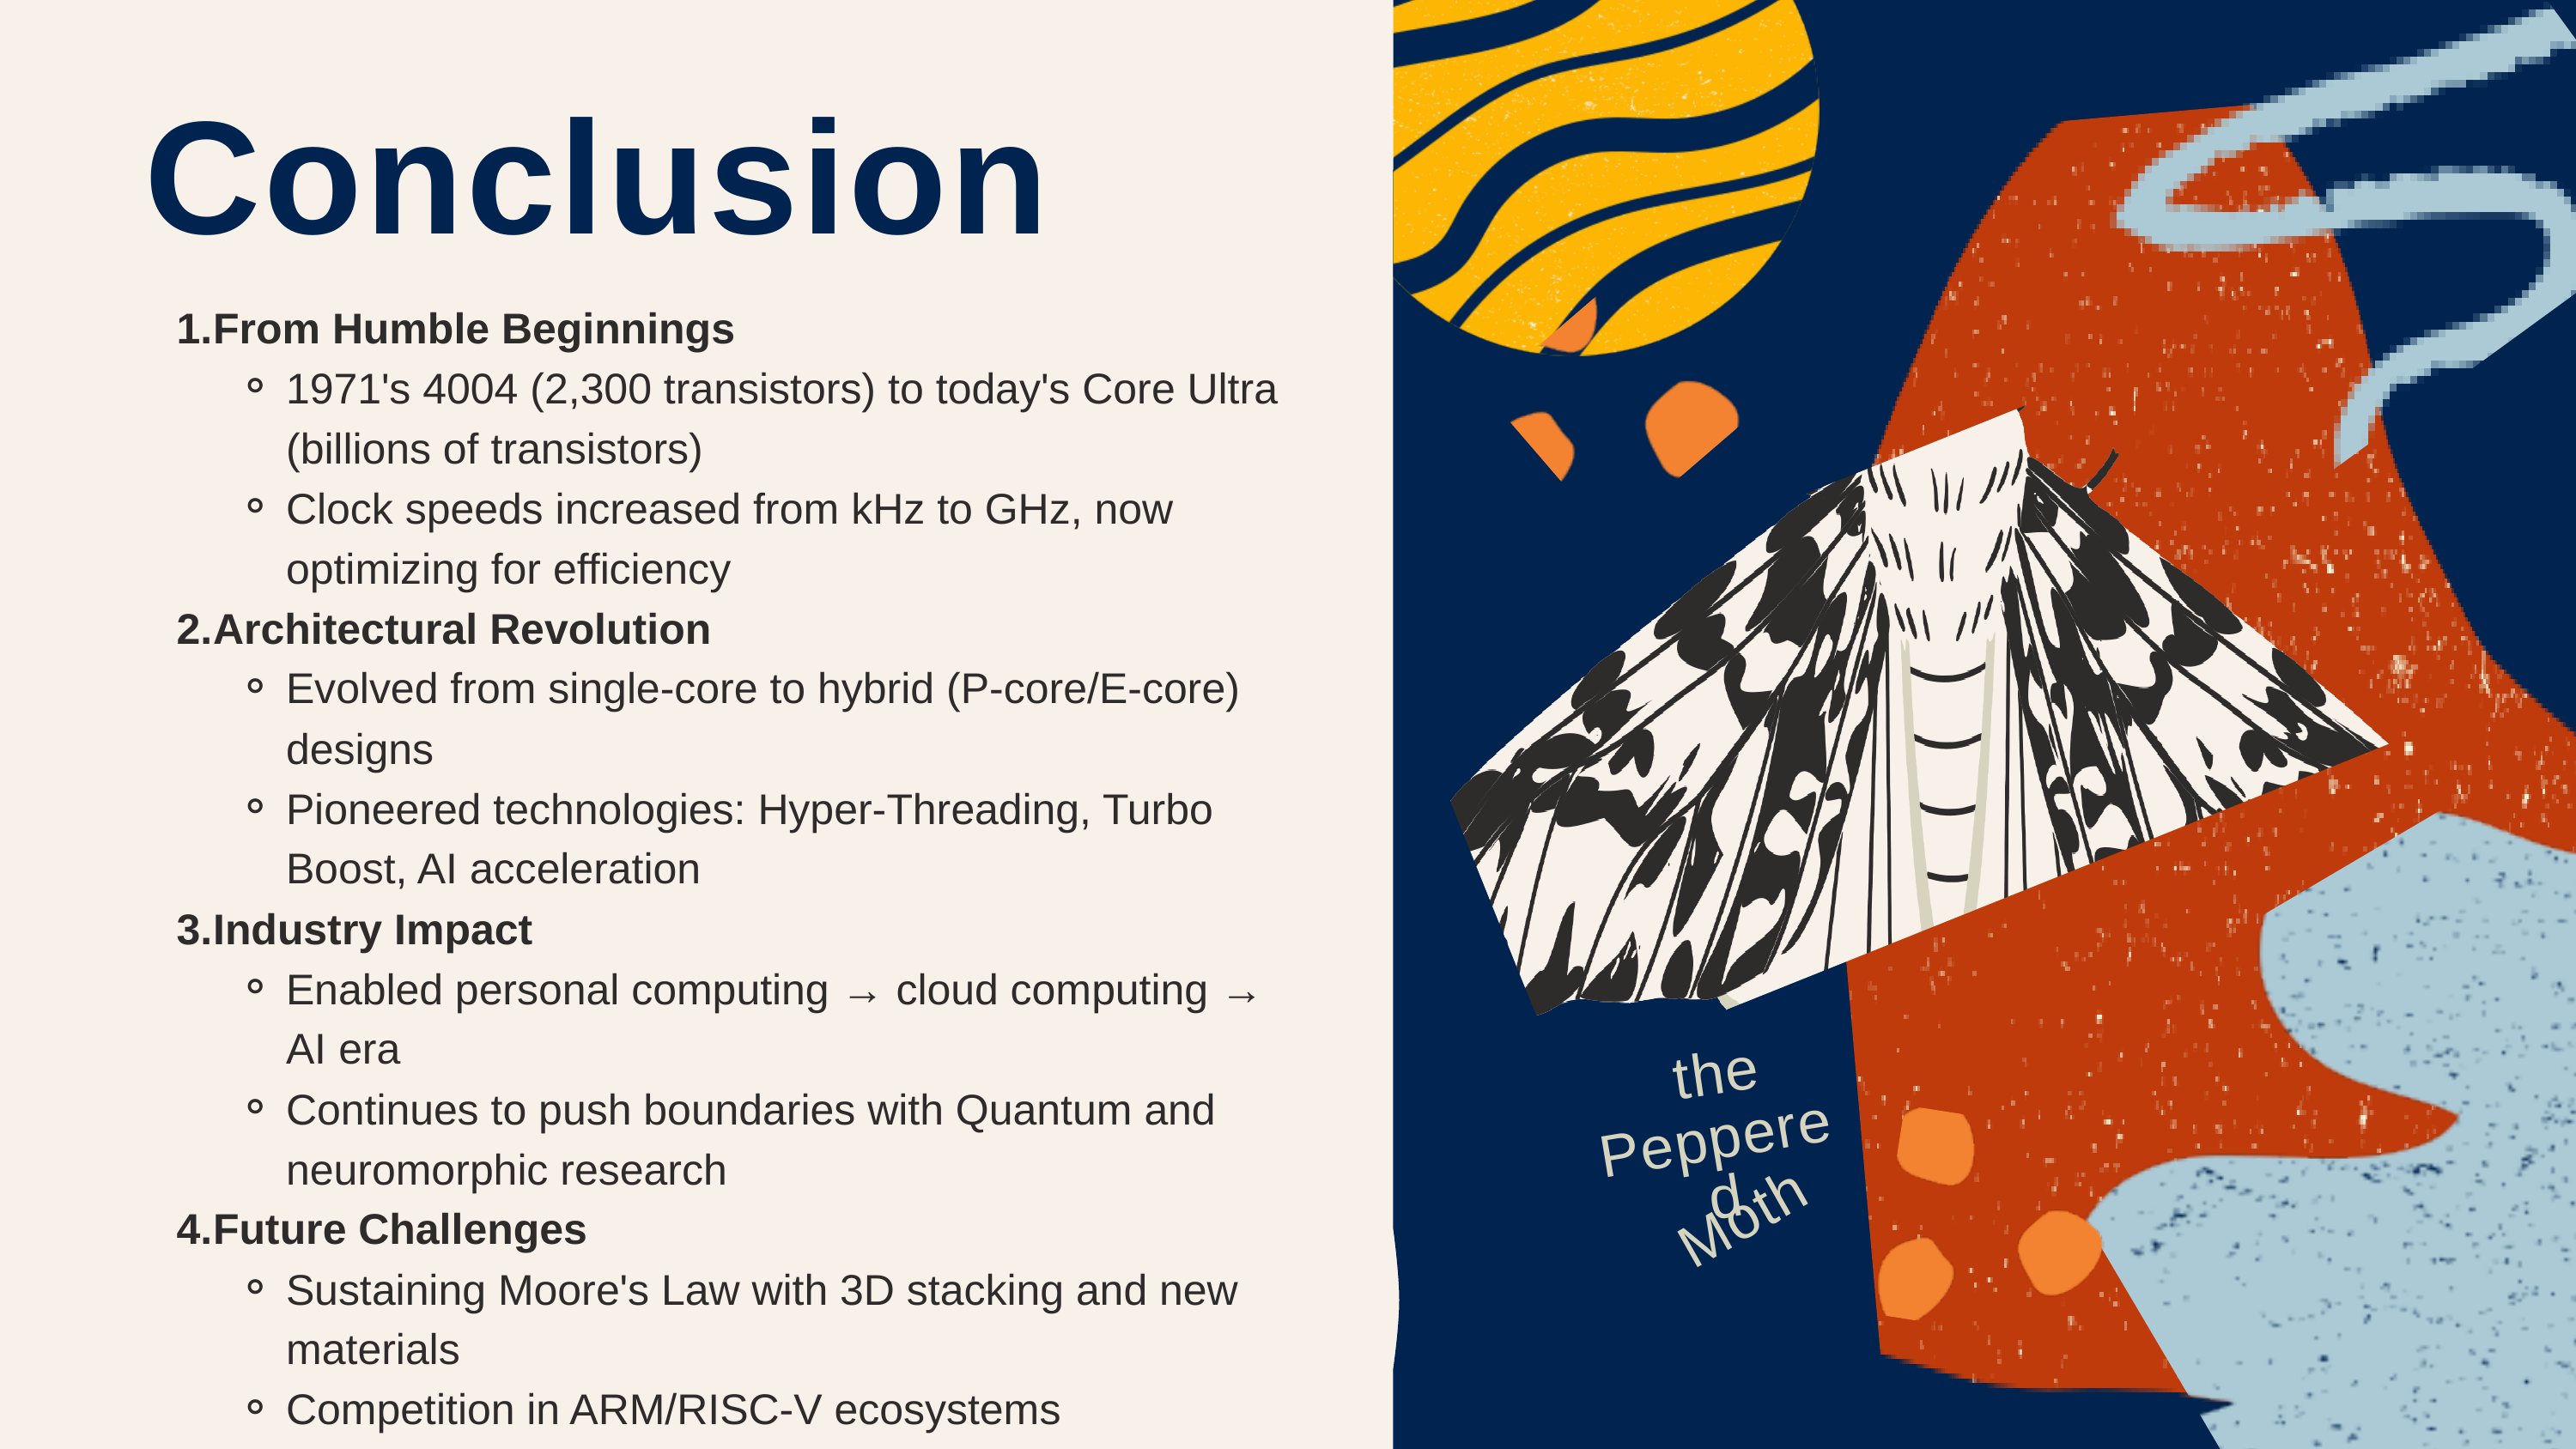

Conclusion
From Humble Beginnings
1971's 4004 (2,300 transistors) to today's Core Ultra (billions of transistors)
Clock speeds increased from kHz to GHz, now optimizing for efficiency
Architectural Revolution
Evolved from single-core to hybrid (P-core/E-core) designs
Pioneered technologies: Hyper-Threading, Turbo Boost, AI acceleration
Industry Impact
Enabled personal computing → cloud computing → AI era
Continues to push boundaries with Quantum and neuromorphic research
Future Challenges
Sustaining Moore's Law with 3D stacking and new materials
Competition in ARM/RISC-V ecosystems

the
Peppered

Moth